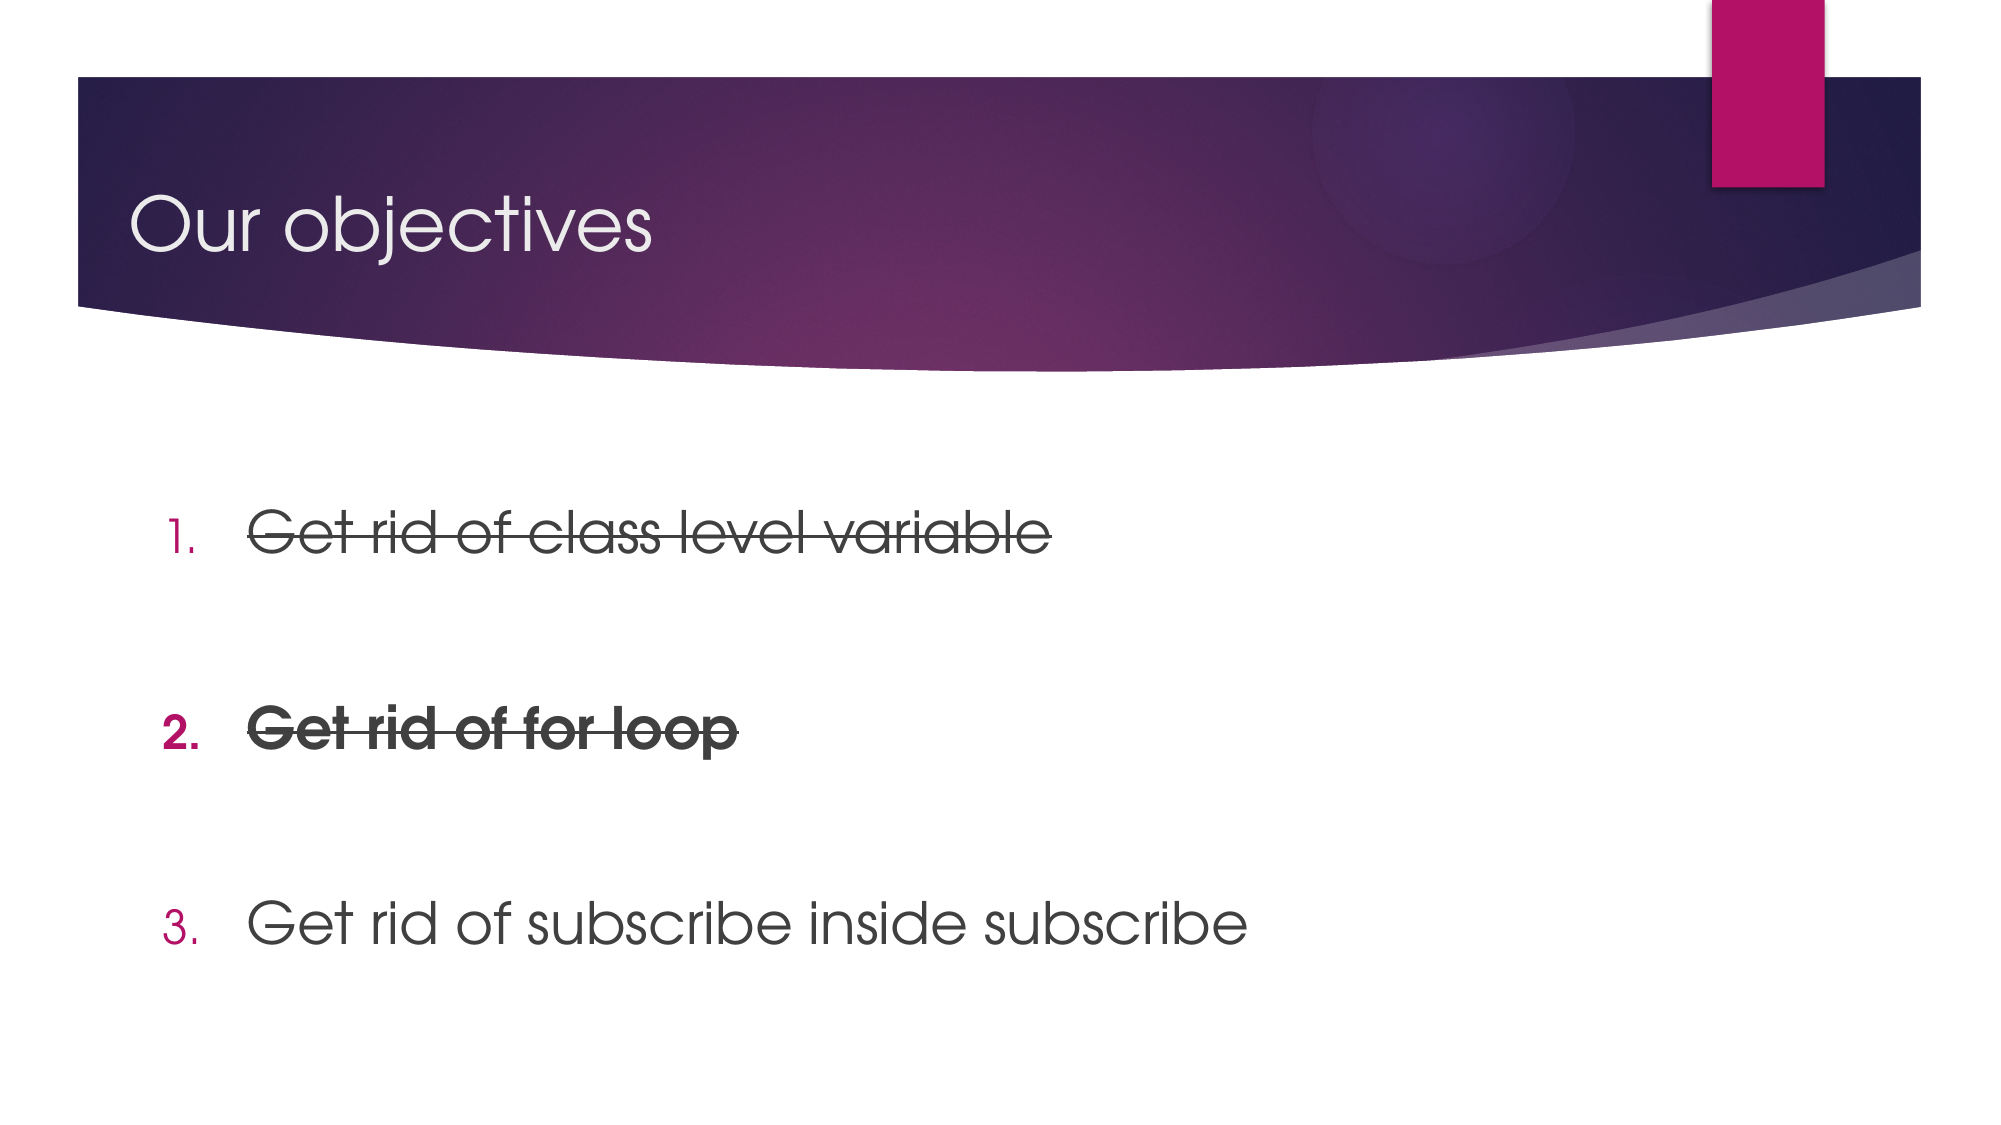

# Our objectives
Get rid of class level variable
Get rid of for loop
Get rid of subscribe inside subscribe